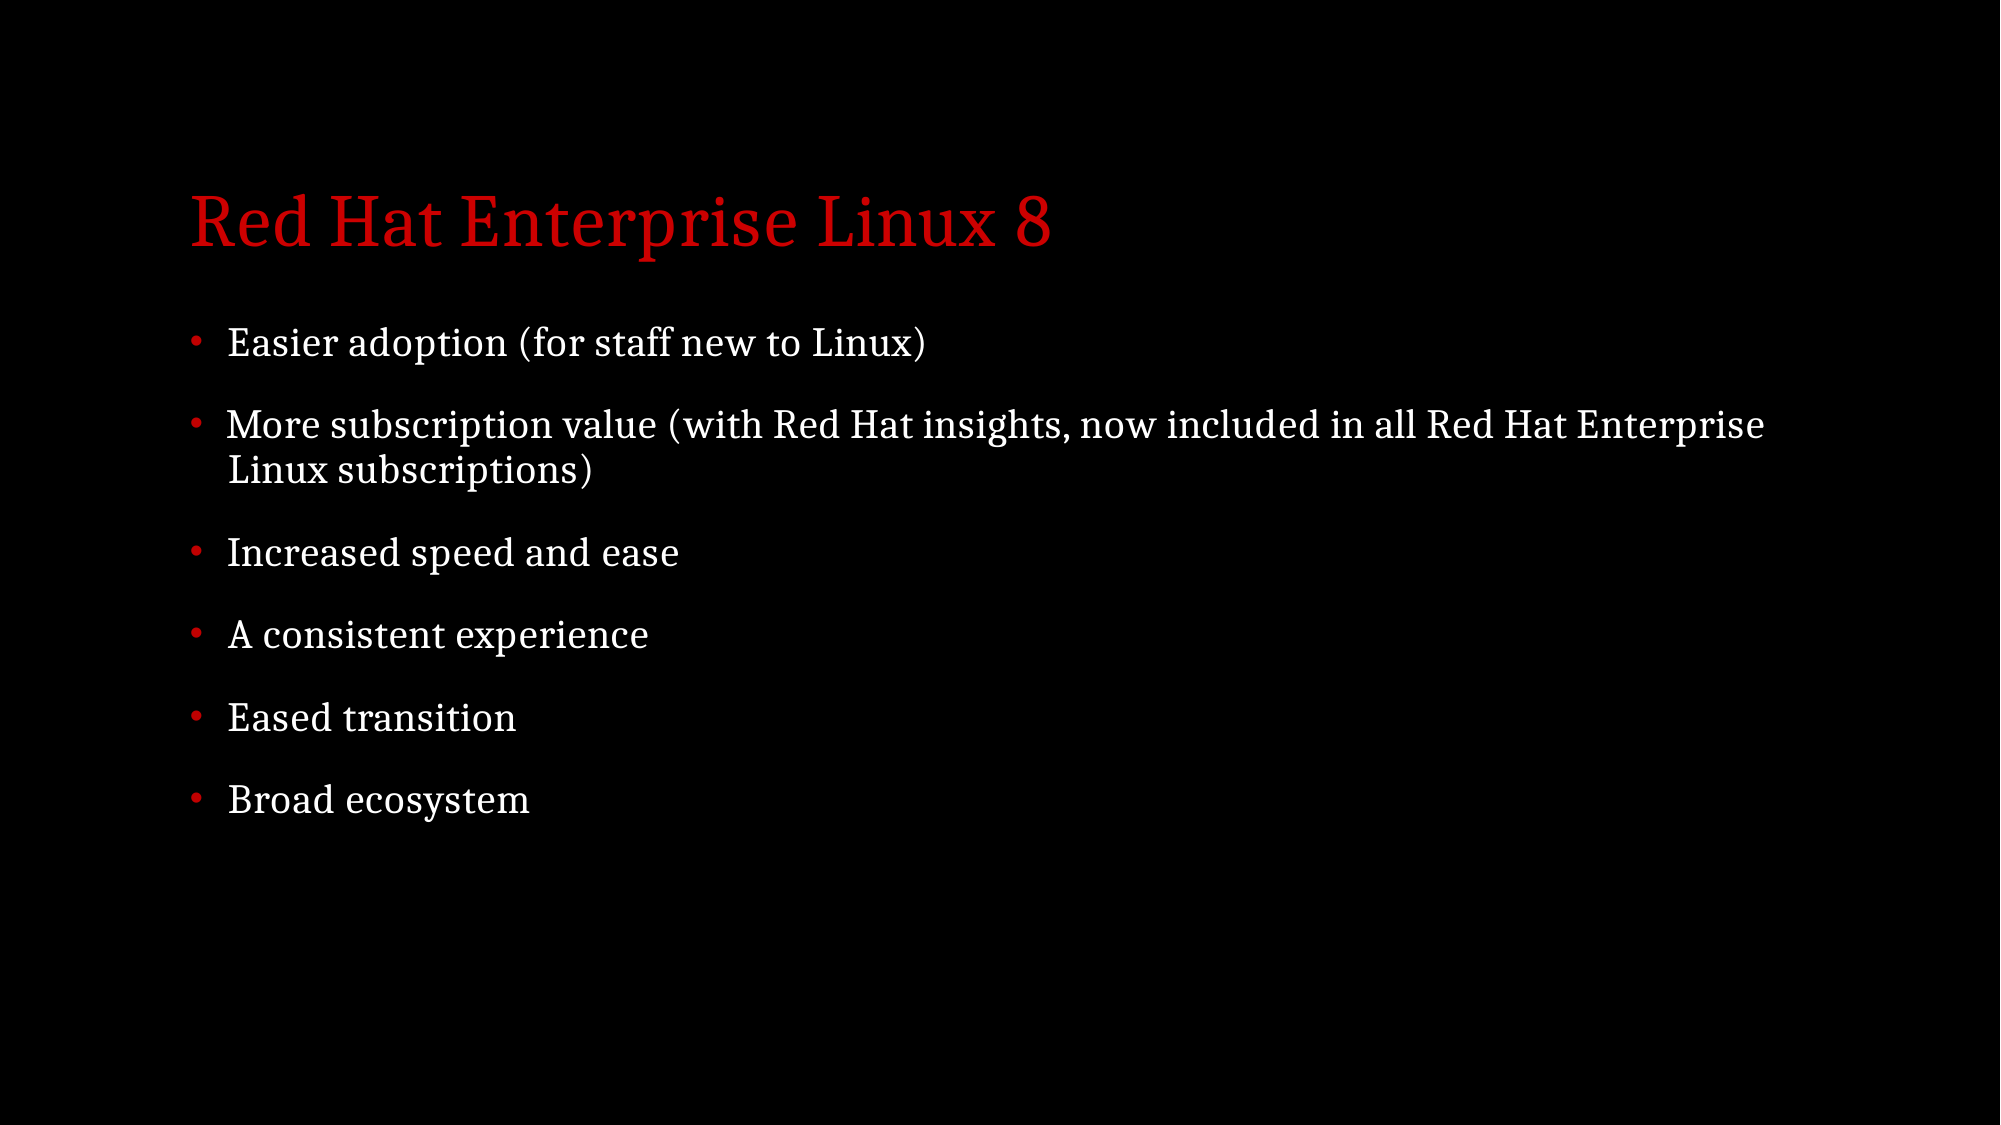

# Red Hat Enterprise Linux 8
Easier adoption (for staff new to Linux)
More subscription value (with Red Hat insights, now included in all Red Hat Enterprise Linux subscriptions)
Increased speed and ease
A consistent experience
Eased transition
Broad ecosystem